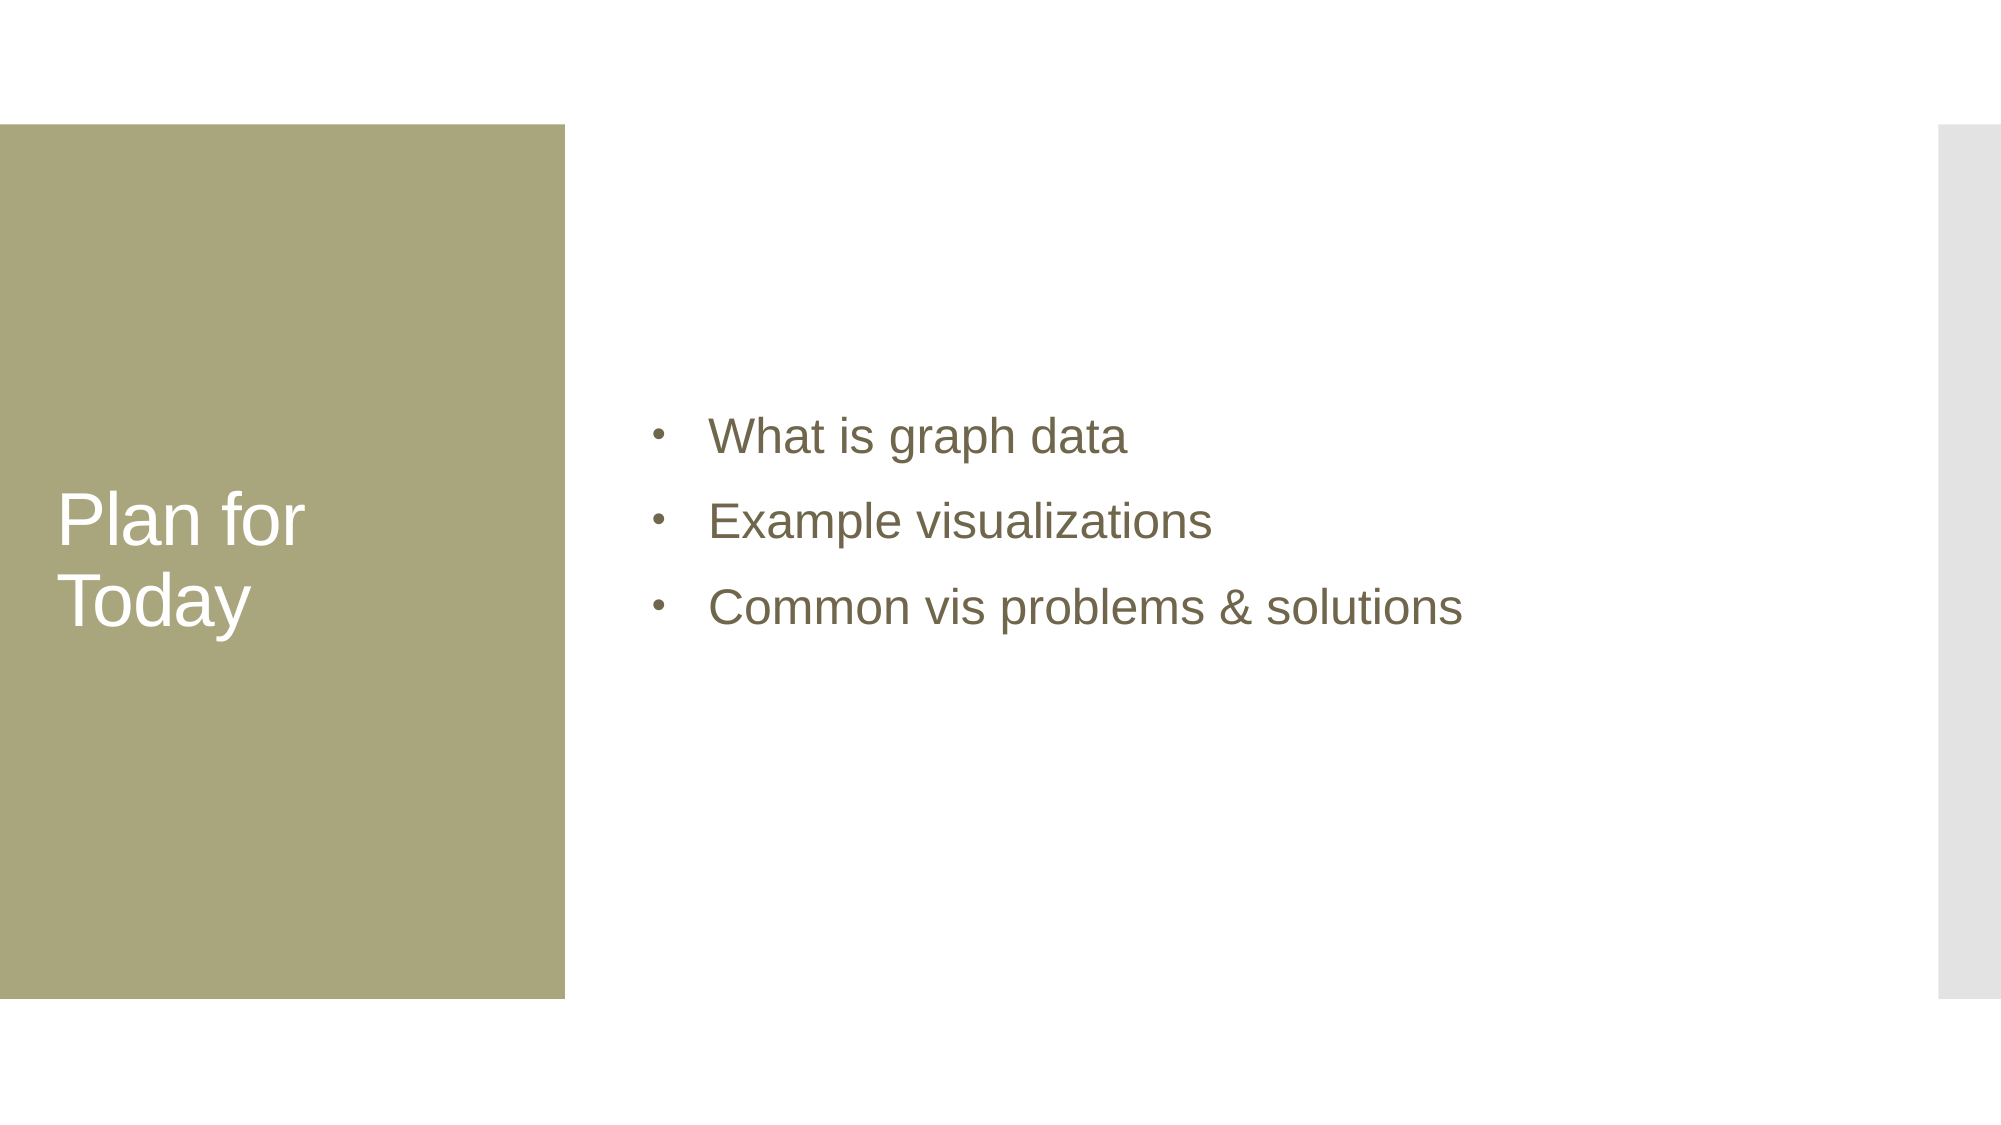

What is graph data
Example visualizations
Common vis problems & solutions

# Plan for Today